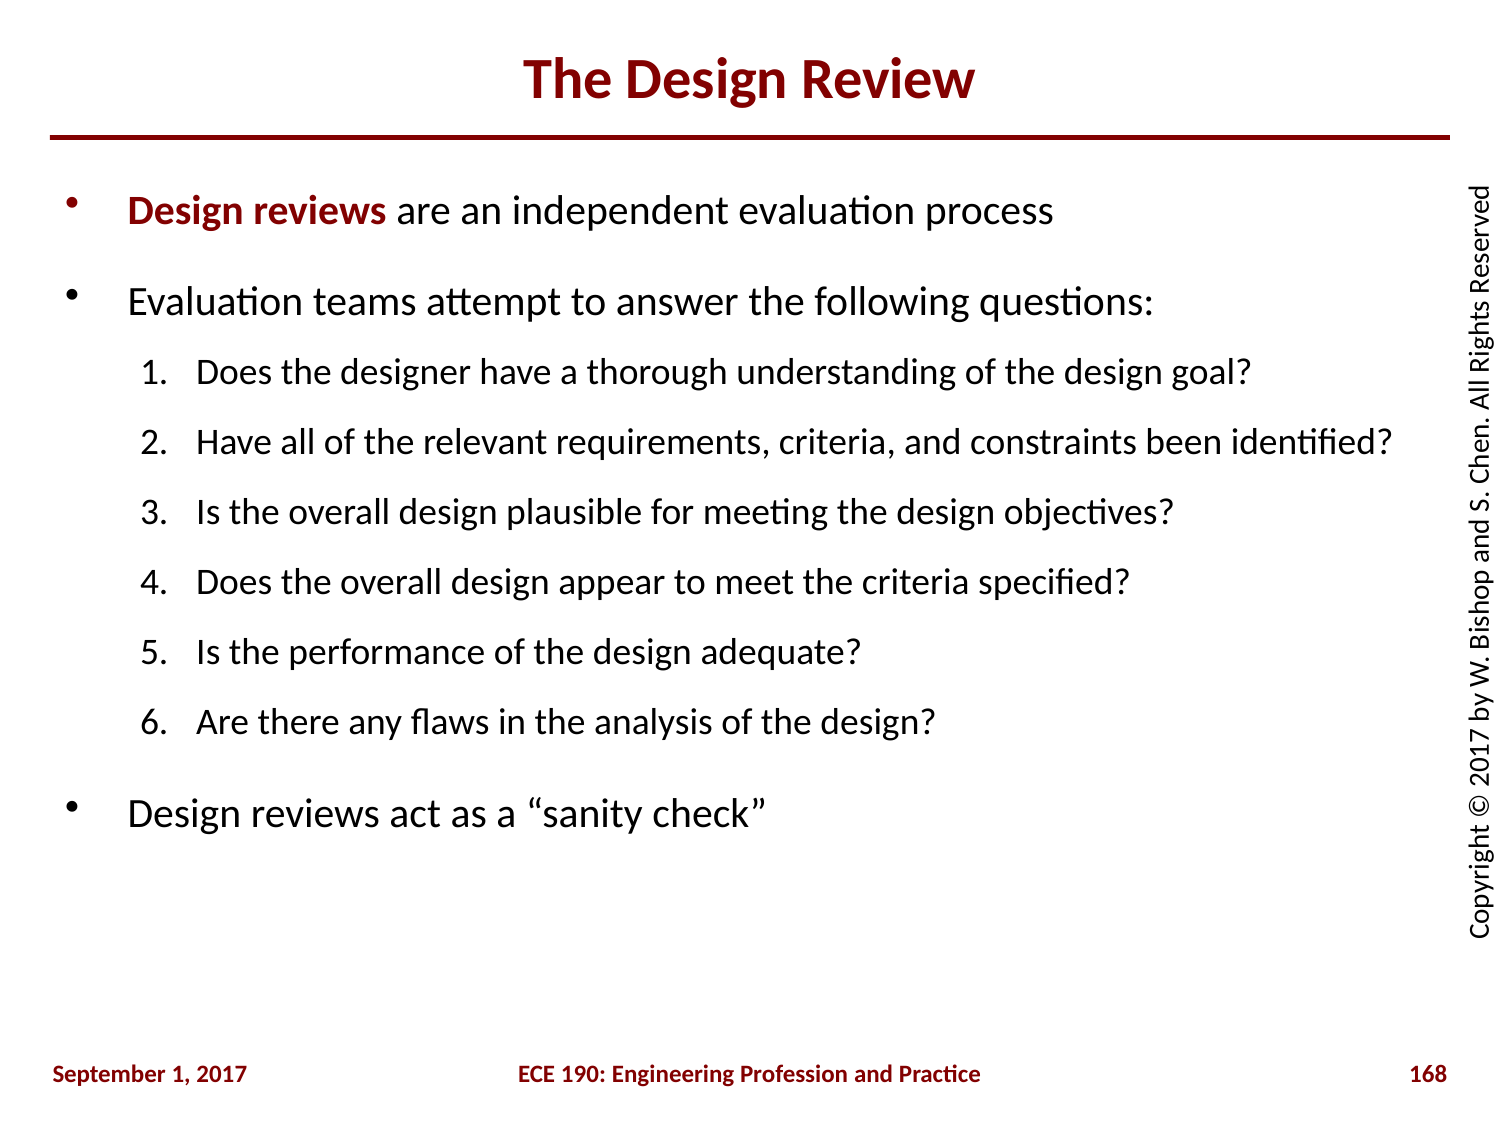

# The Design Review
Design reviews are an independent evaluation process
Evaluation teams attempt to answer the following questions:
Does the designer have a thorough understanding of the design goal?
Have all of the relevant requirements, criteria, and constraints been identified?
Is the overall design plausible for meeting the design objectives?
Does the overall design appear to meet the criteria specified?
Is the performance of the design adequate?
Are there any flaws in the analysis of the design?
Design reviews act as a “sanity check”
September 1, 2017
ECE 190: Engineering Profession and Practice
168